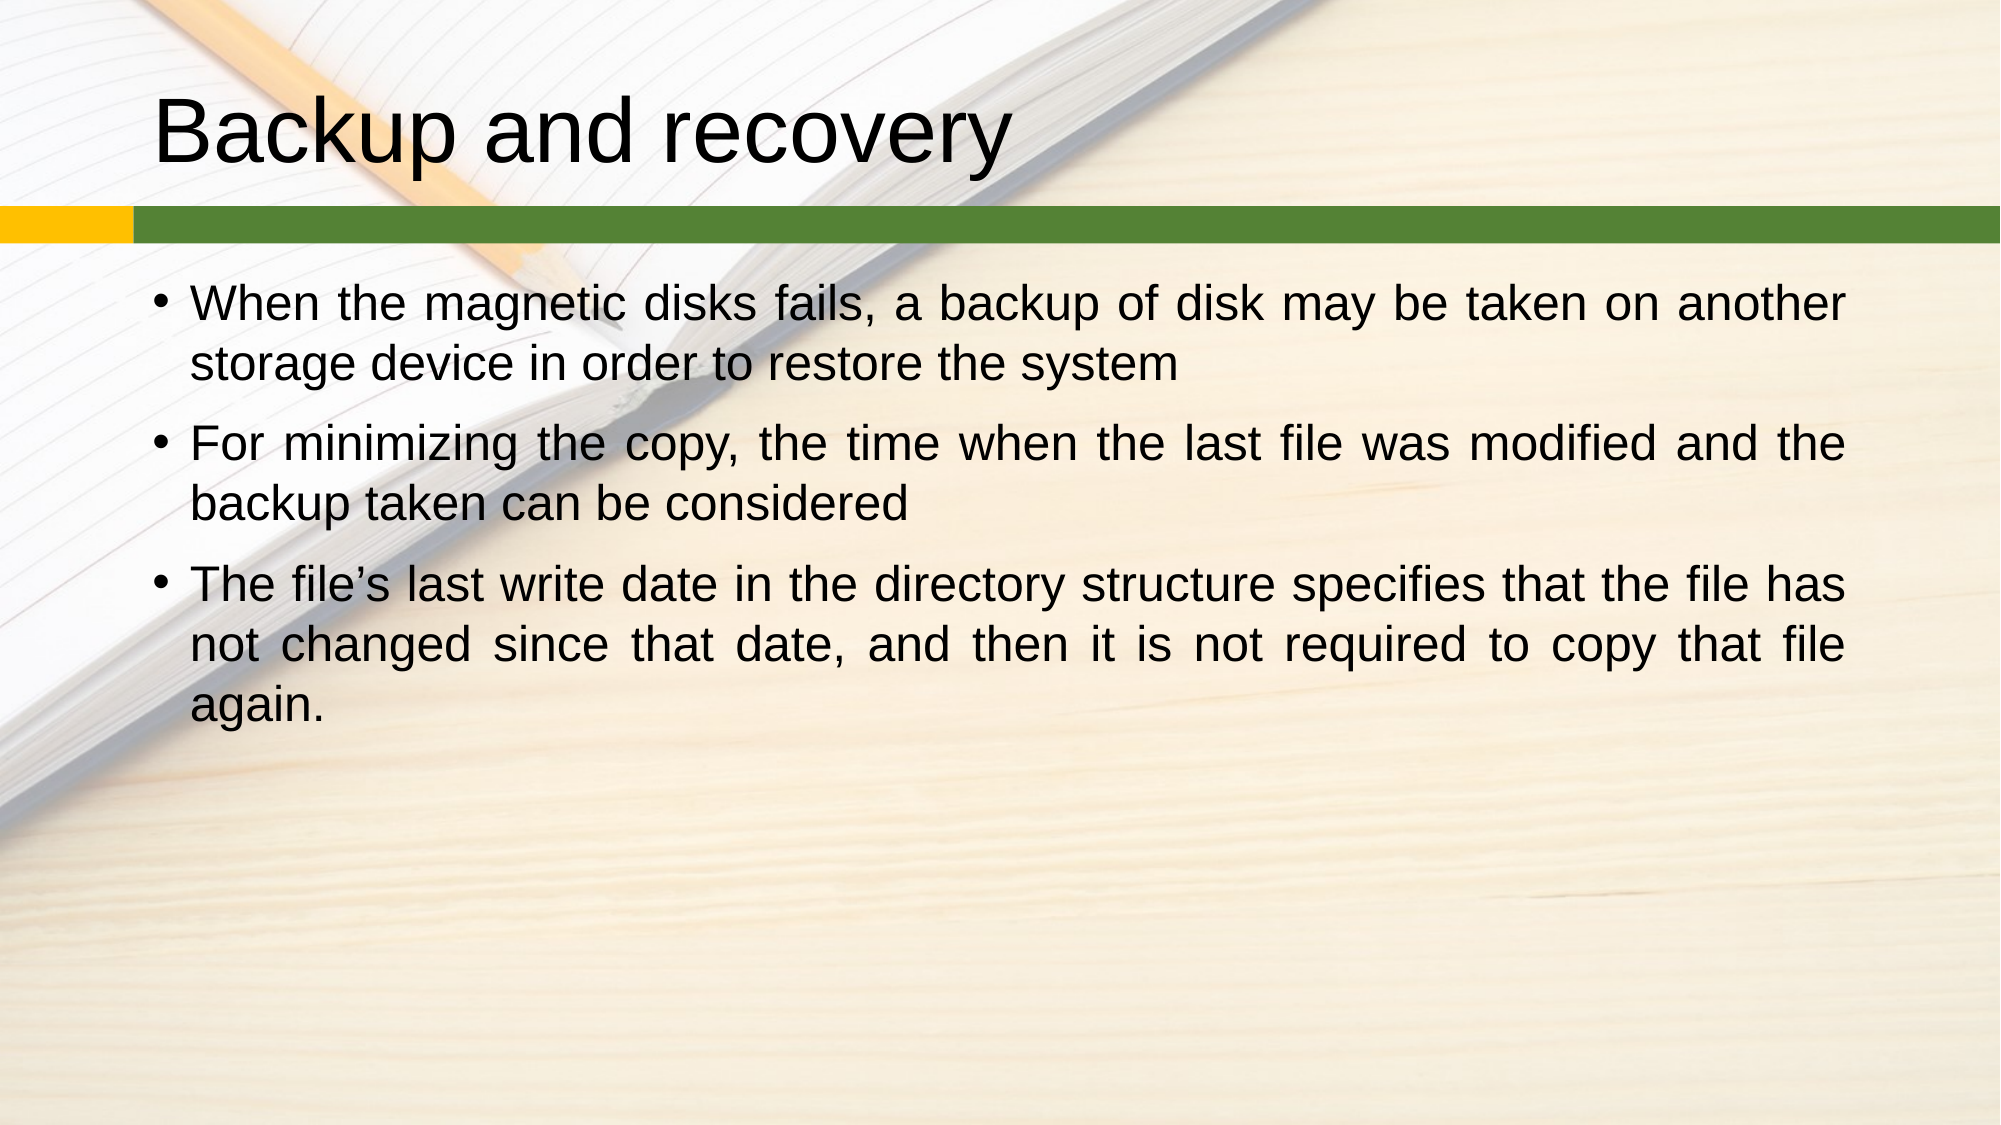

# Backup and recovery
When the magnetic disks fails, a backup of disk may be taken on another storage device in order to restore the system
For minimizing the copy, the time when the last file was modified and the backup taken can be considered
The file’s last write date in the directory structure specifies that the file has not changed since that date, and then it is not required to copy that file again.